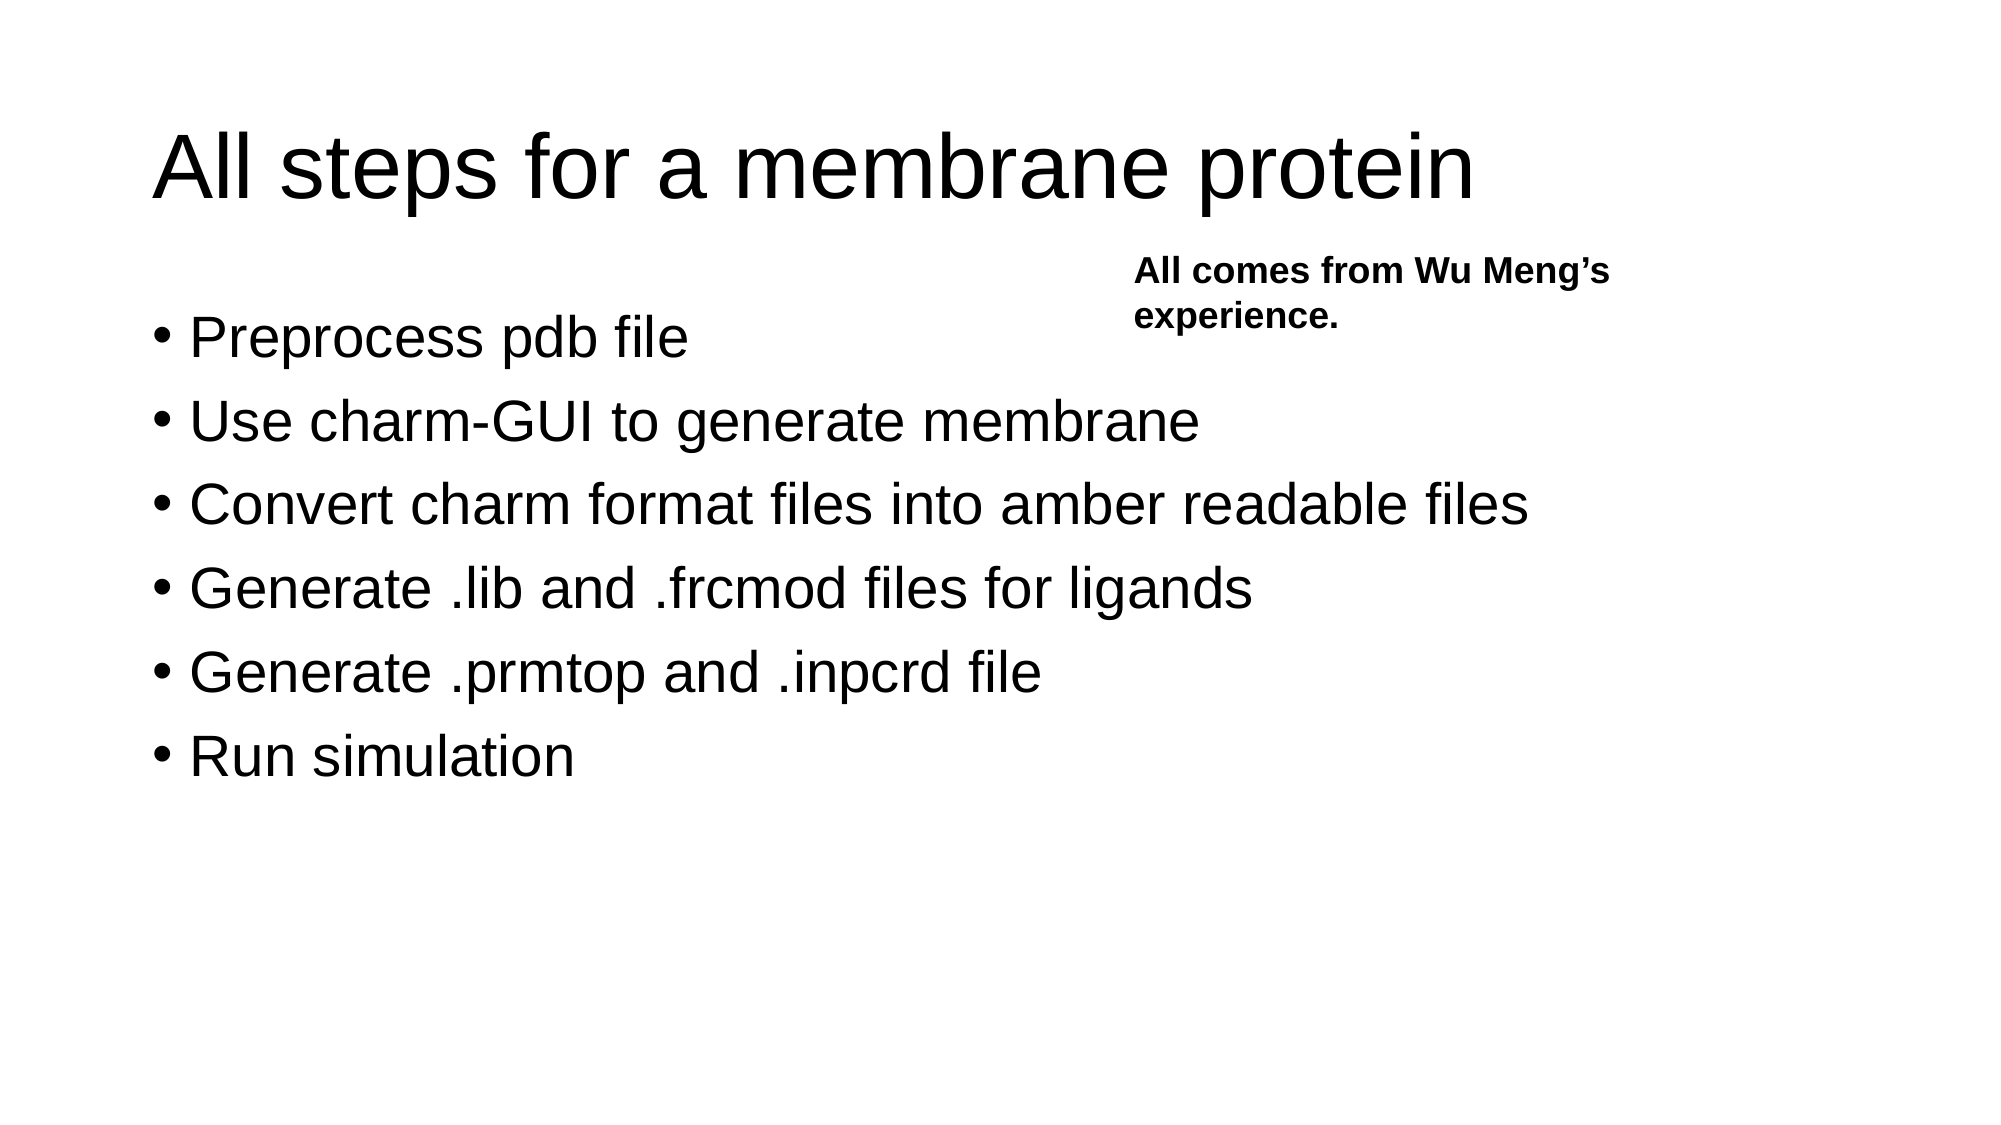

# All steps for a membrane protein
All comes from Wu Meng’s experience.
Preprocess pdb file
Use charm-GUI to generate membrane
Convert charm format files into amber readable files
Generate .lib and .frcmod files for ligands
Generate .prmtop and .inpcrd file
Run simulation